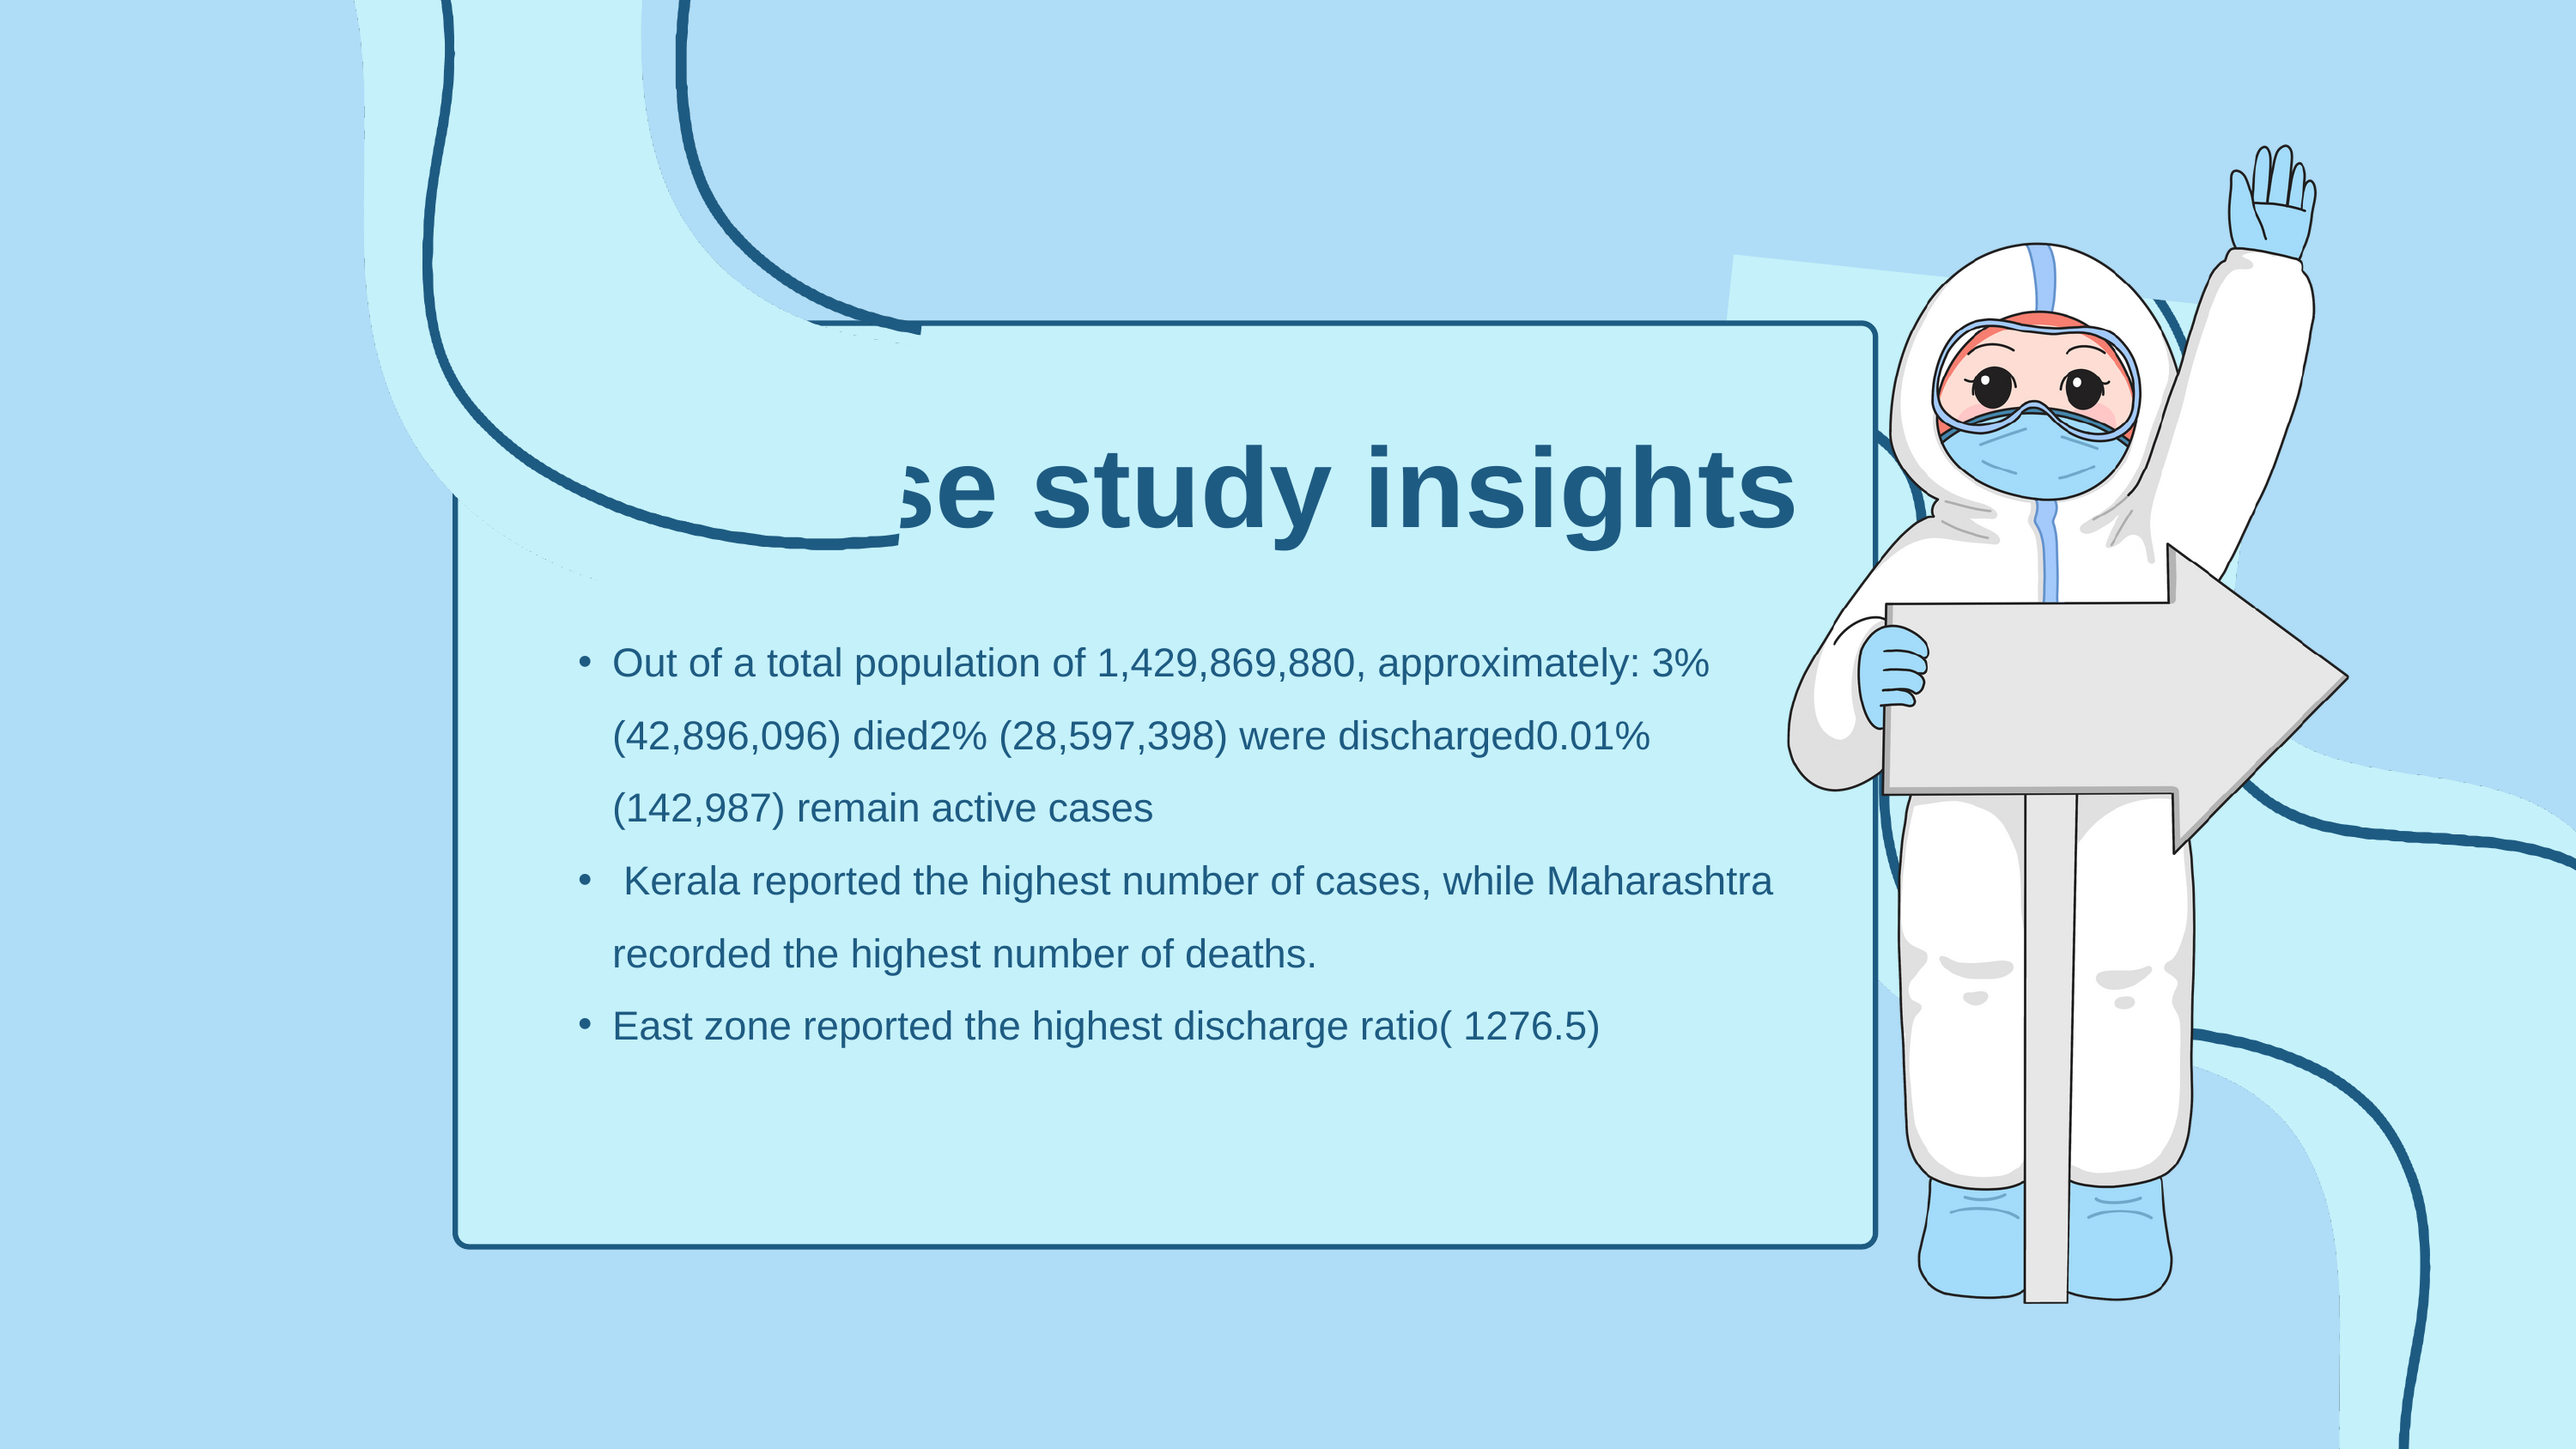

Our case study insights
Out of a total population of 1,429,869,880, approximately: 3% (42,896,096) died2% (28,597,398) were discharged0.01% (142,987) remain active cases
 Kerala reported the highest number of cases, while Maharashtra recorded the highest number of deaths.
East zone reported the highest discharge ratio( 1276.5)